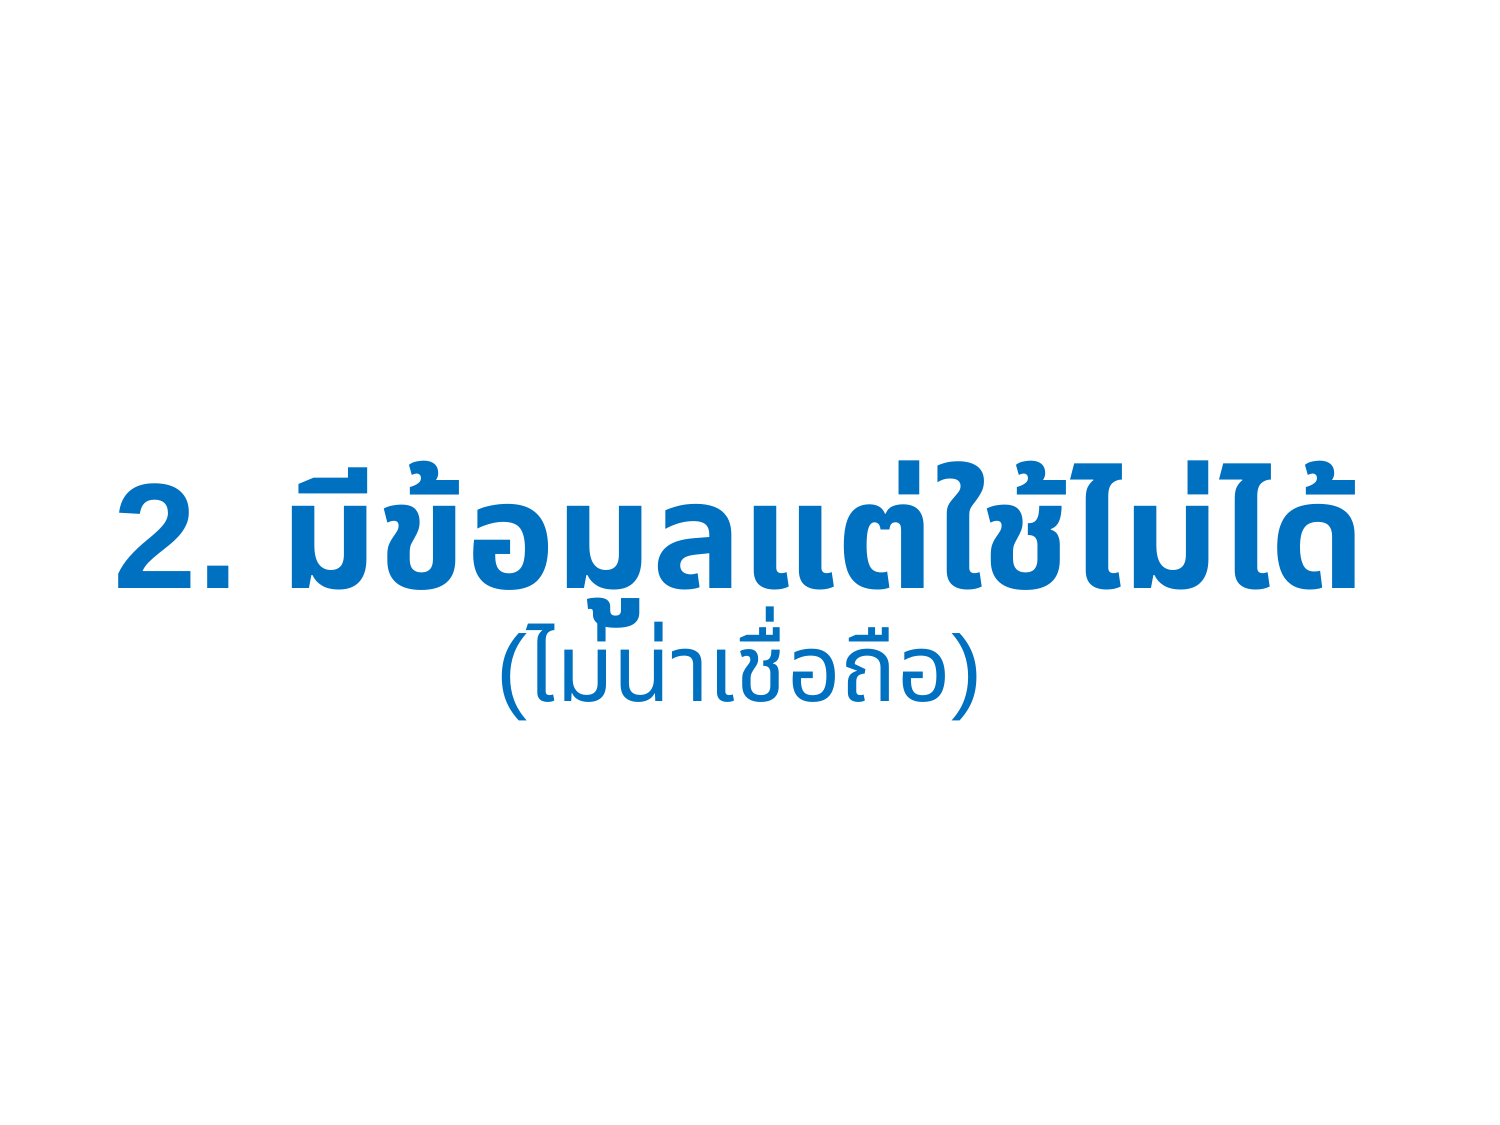

# 2. มีข้อมูลแต่ใช้ไม่ได้ (ไม่น่าเชื่อถือ)